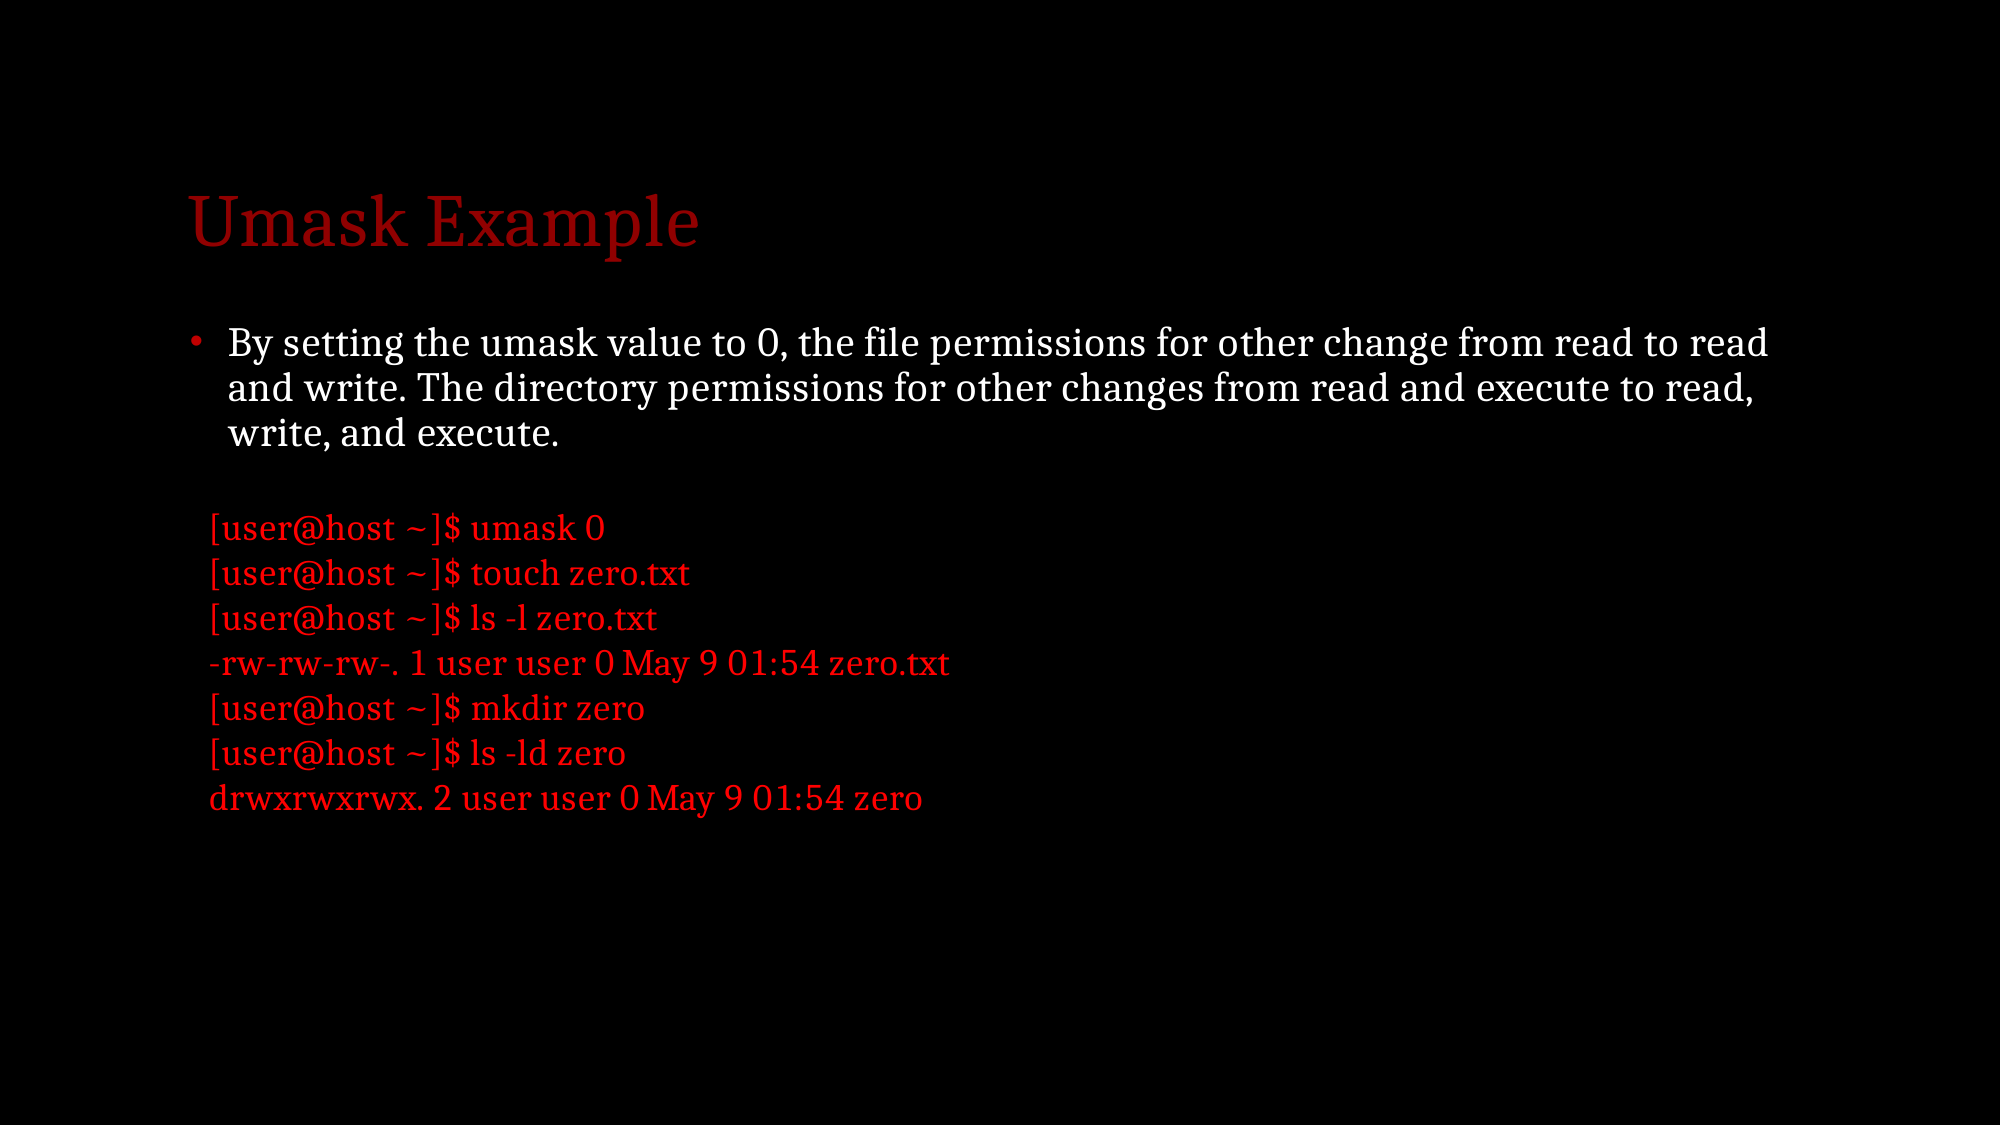

# Umask Example
By setting the umask value to 0, the file permissions for other change from read to read and write. The directory permissions for other changes from read and execute to read, write, and execute.
[user@host ~]$ umask 0
[user@host ~]$ touch zero.txt
[user@host ~]$ ls -l zero.txt
-rw-rw-rw-. 1 user user 0 May 9 01:54 zero.txt
[user@host ~]$ mkdir zero
[user@host ~]$ ls -ld zero
drwxrwxrwx. 2 user user 0 May 9 01:54 zero